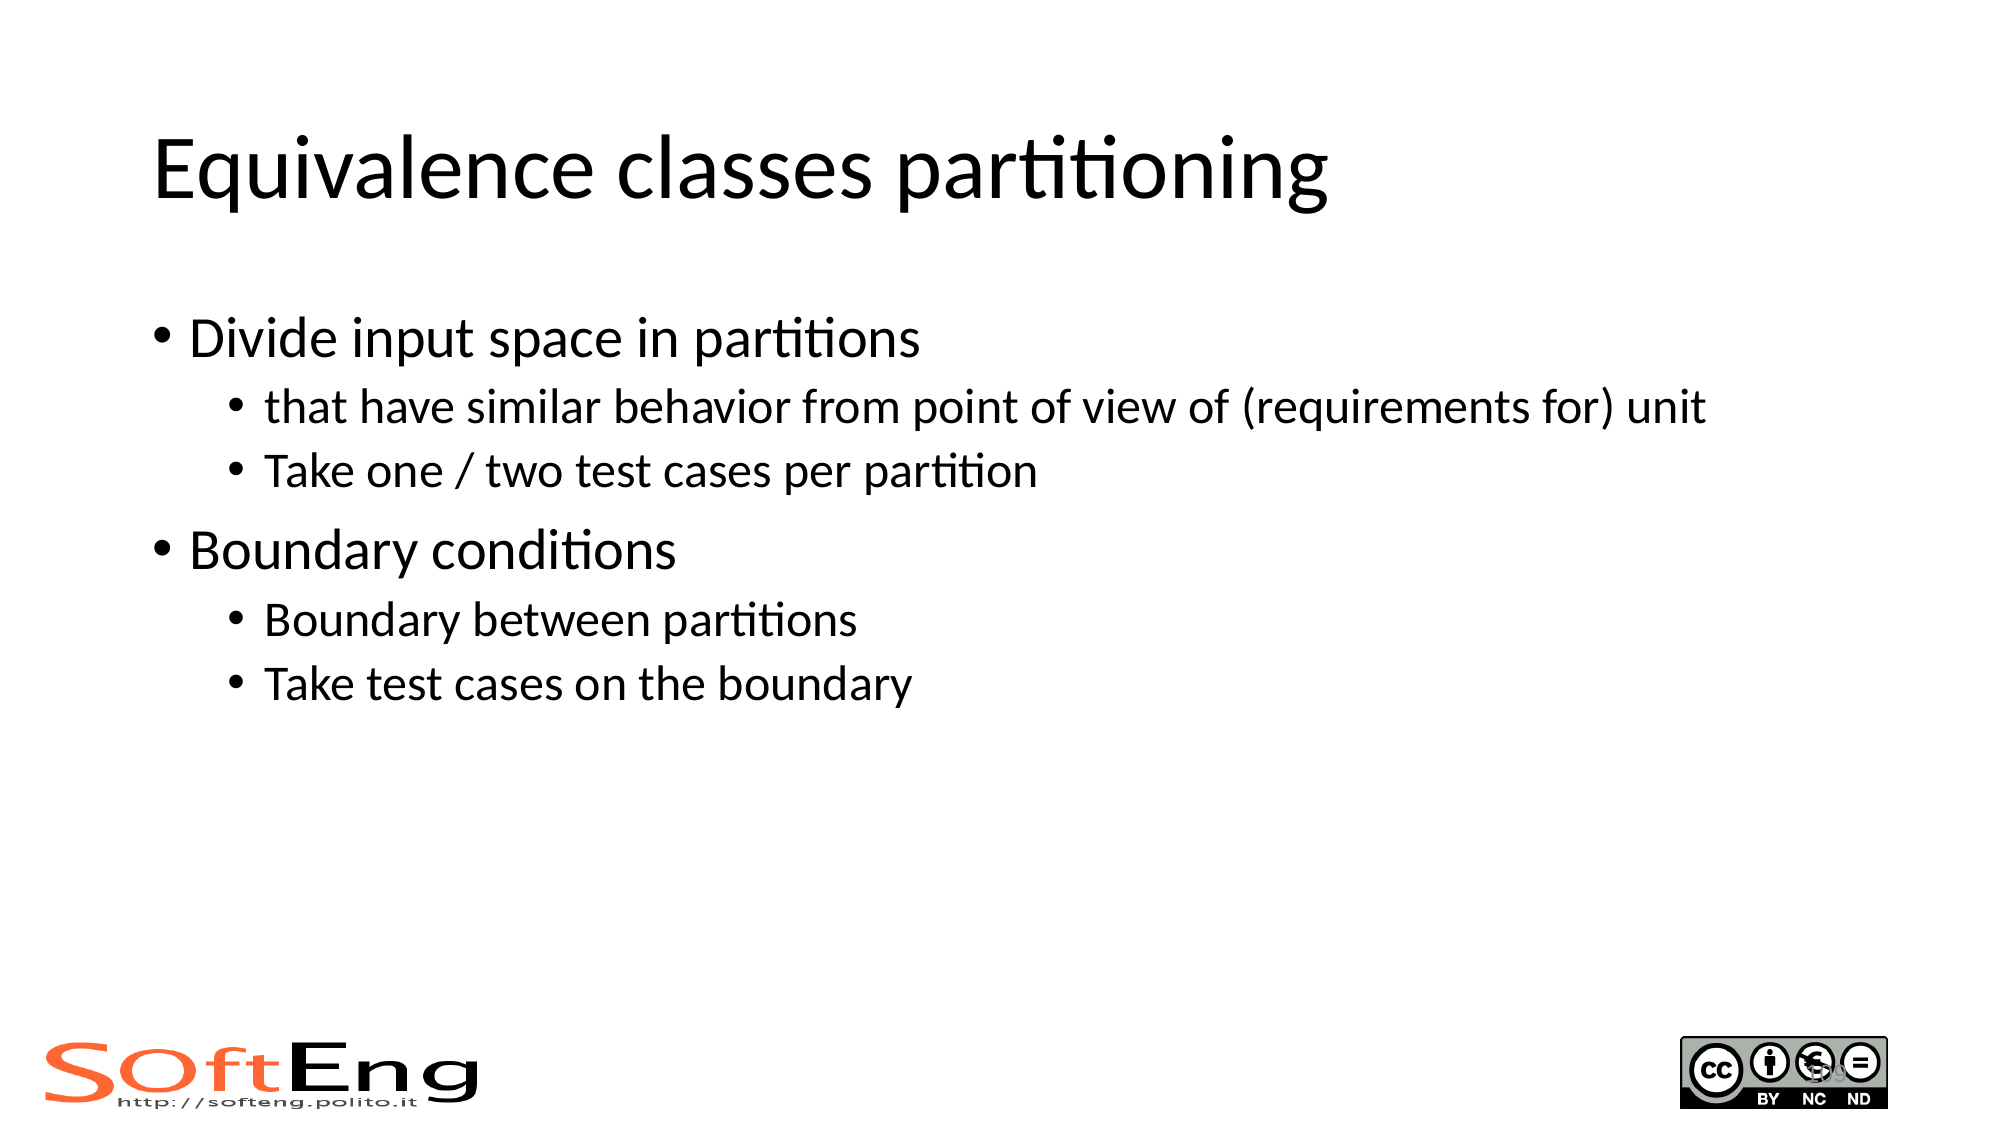

# Equivalence classes partitioning
Divide input space in partitions
that have similar behavior from point of view of (requirements for) unit
Take one / two test cases per partition
Boundary conditions
Boundary between partitions
Take test cases on the boundary
109